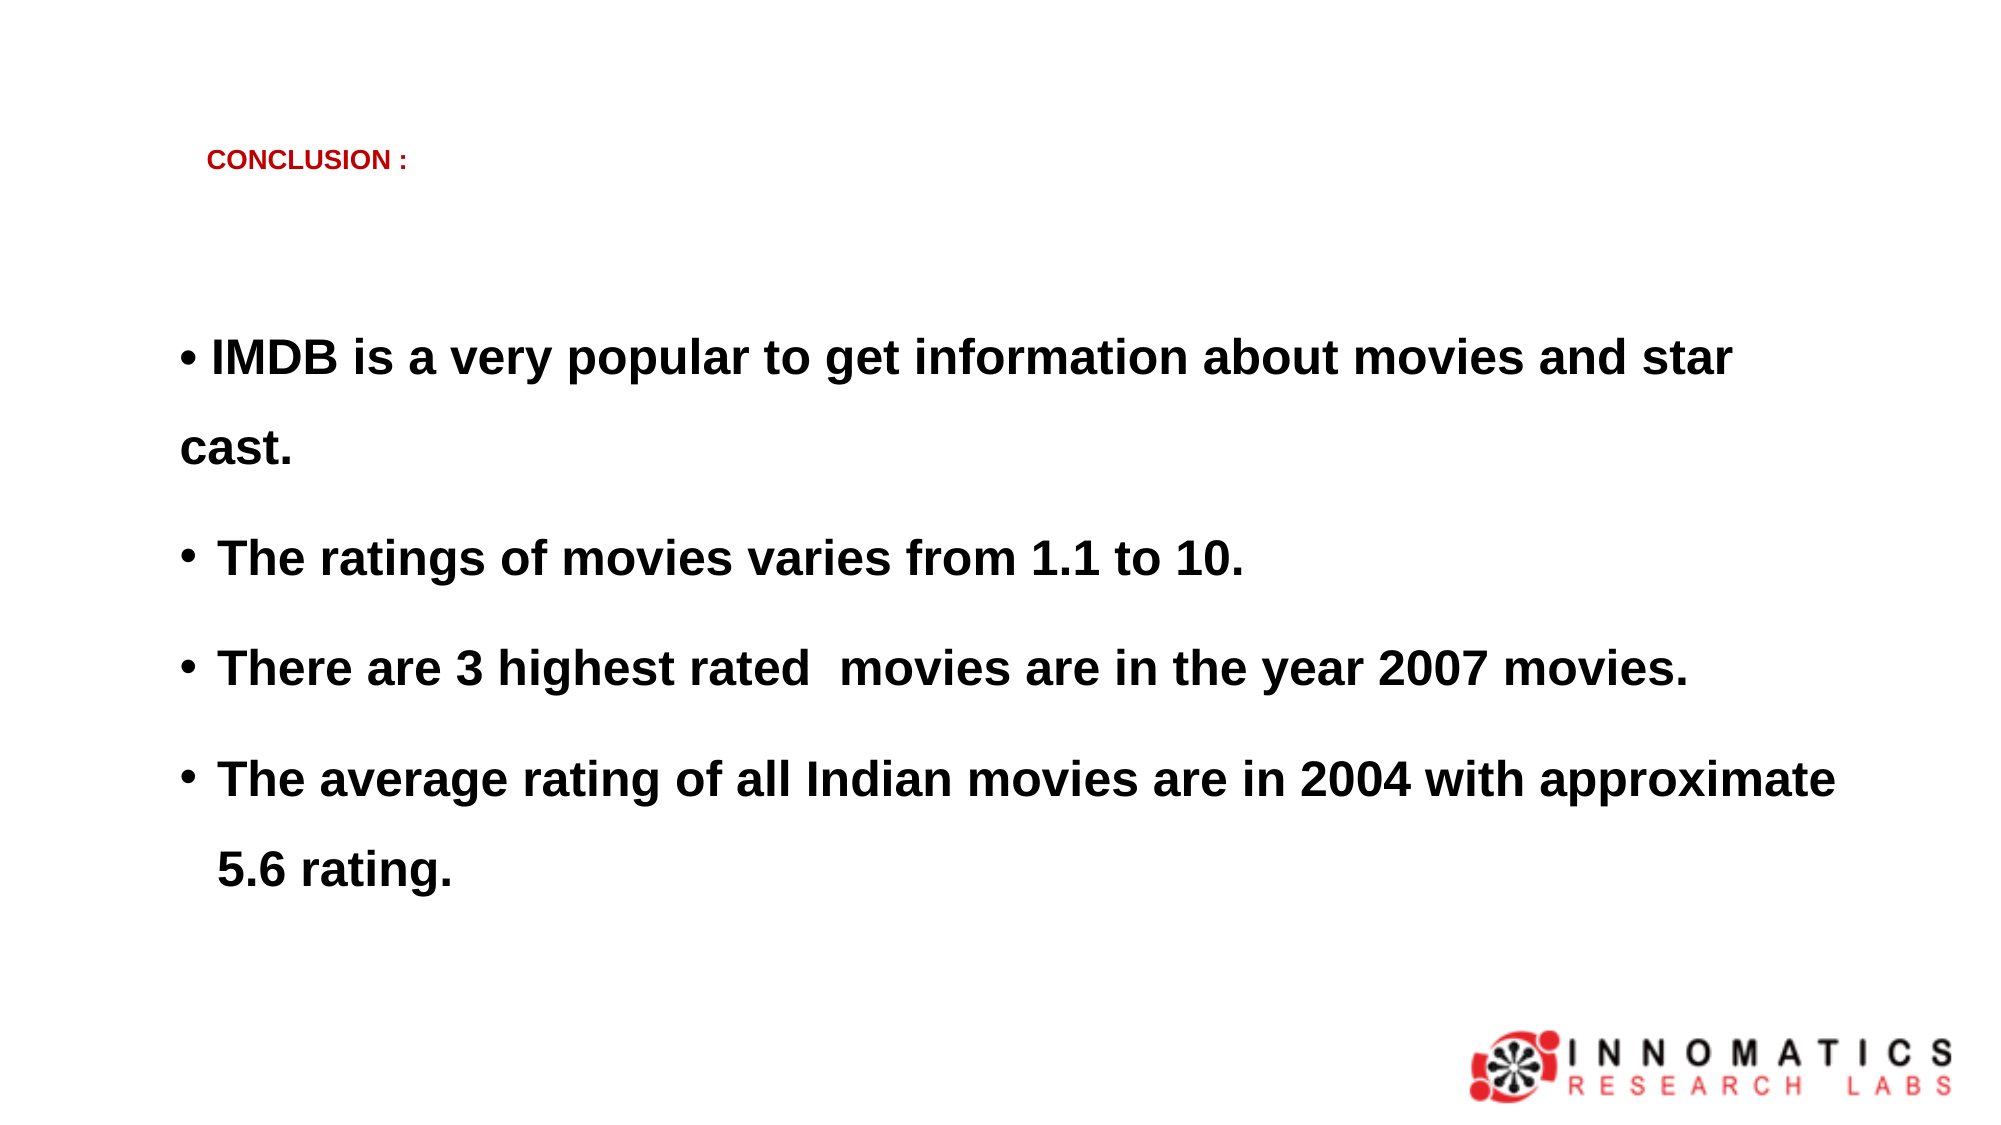

# CONCLUSION :
• IMDB is a very popular to get information about movies and star cast.
The ratings of movies varies from 1.1 to 10.
There are 3 highest rated  movies are in the year 2007 movies.
The average rating of all Indian movies are in 2004 with approximate 5.6 rating.